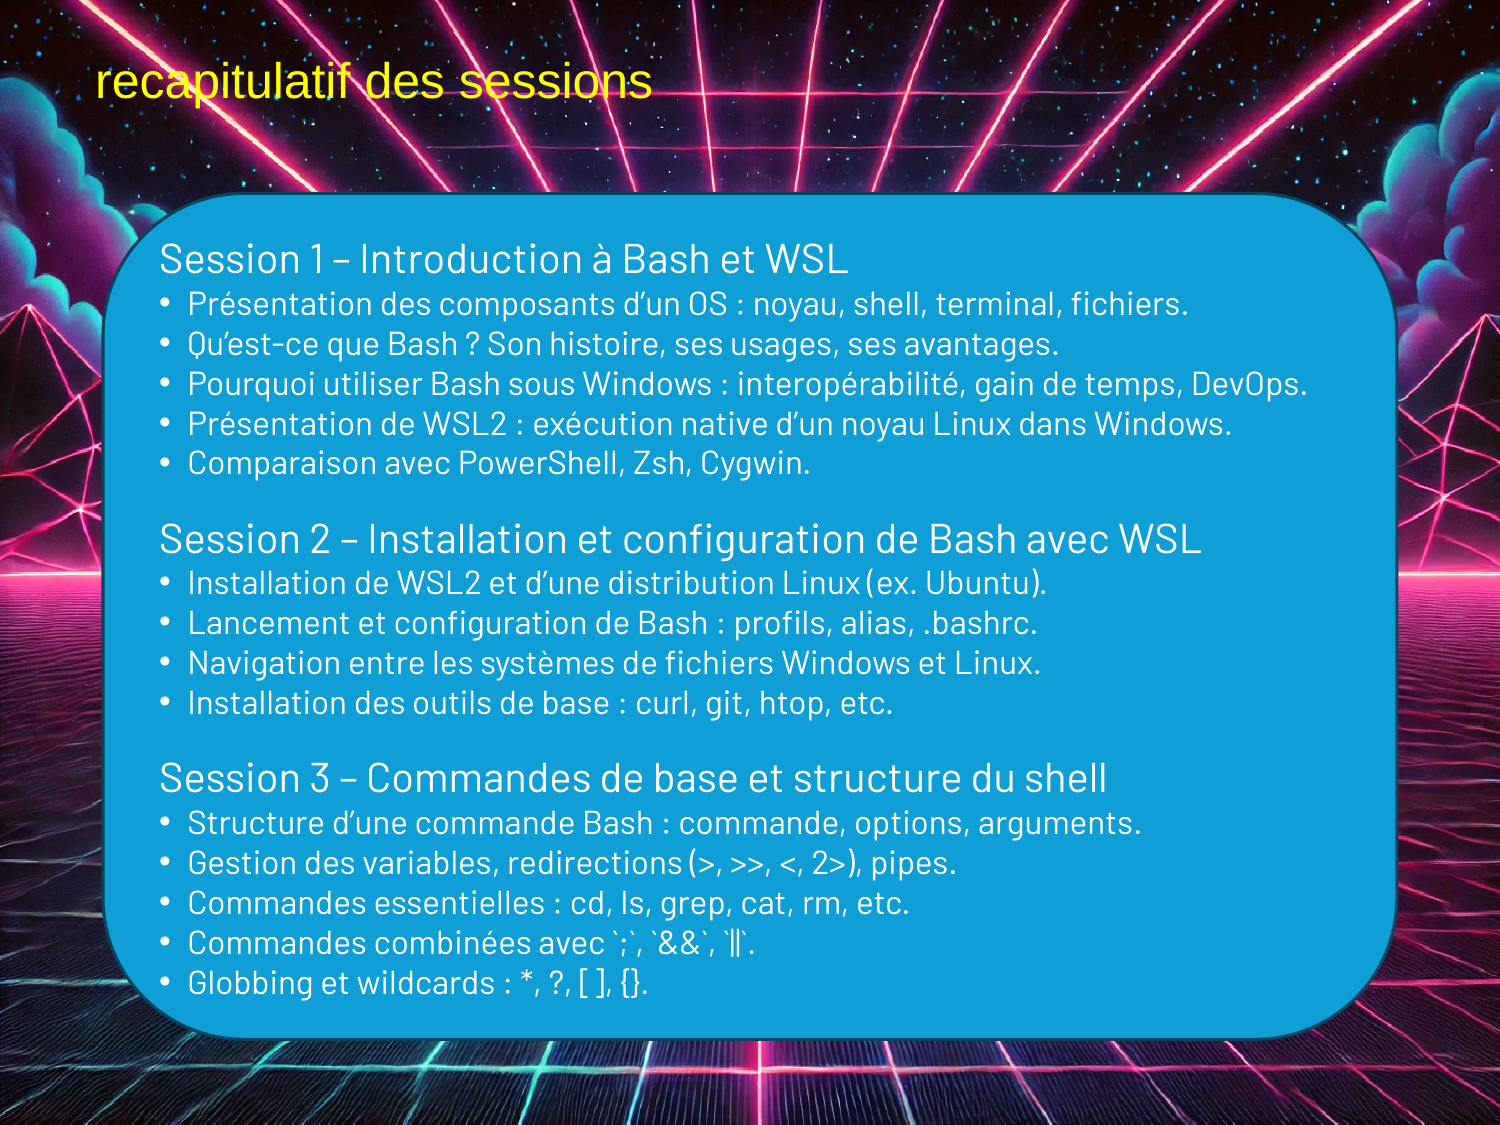

recapitulatif des sessions
Session 1 – Introduction à Bash et WSL
Présentation des composants d’un OS : noyau, shell, terminal, fichiers.
Qu’est-ce que Bash ? Son histoire, ses usages, ses avantages.
Pourquoi utiliser Bash sous Windows : interopérabilité, gain de temps, DevOps.
Présentation de WSL2 : exécution native d’un noyau Linux dans Windows.
Comparaison avec PowerShell, Zsh, Cygwin.

Session 2 – Installation et configuration de Bash avec WSL
Installation de WSL2 et d’une distribution Linux (ex. Ubuntu).
Lancement et configuration de Bash : profils, alias, .bashrc.
Navigation entre les systèmes de fichiers Windows et Linux.
Installation des outils de base : curl, git, htop, etc.

Session 3 – Commandes de base et structure du shell
Structure d’une commande Bash : commande, options, arguments.
Gestion des variables, redirections (>, >>, <, 2>), pipes.
Commandes essentielles : cd, ls, grep, cat, rm, etc.
Commandes combinées avec `;`, `&&`, `||`.
Globbing et wildcards : *, ?, [], {}.